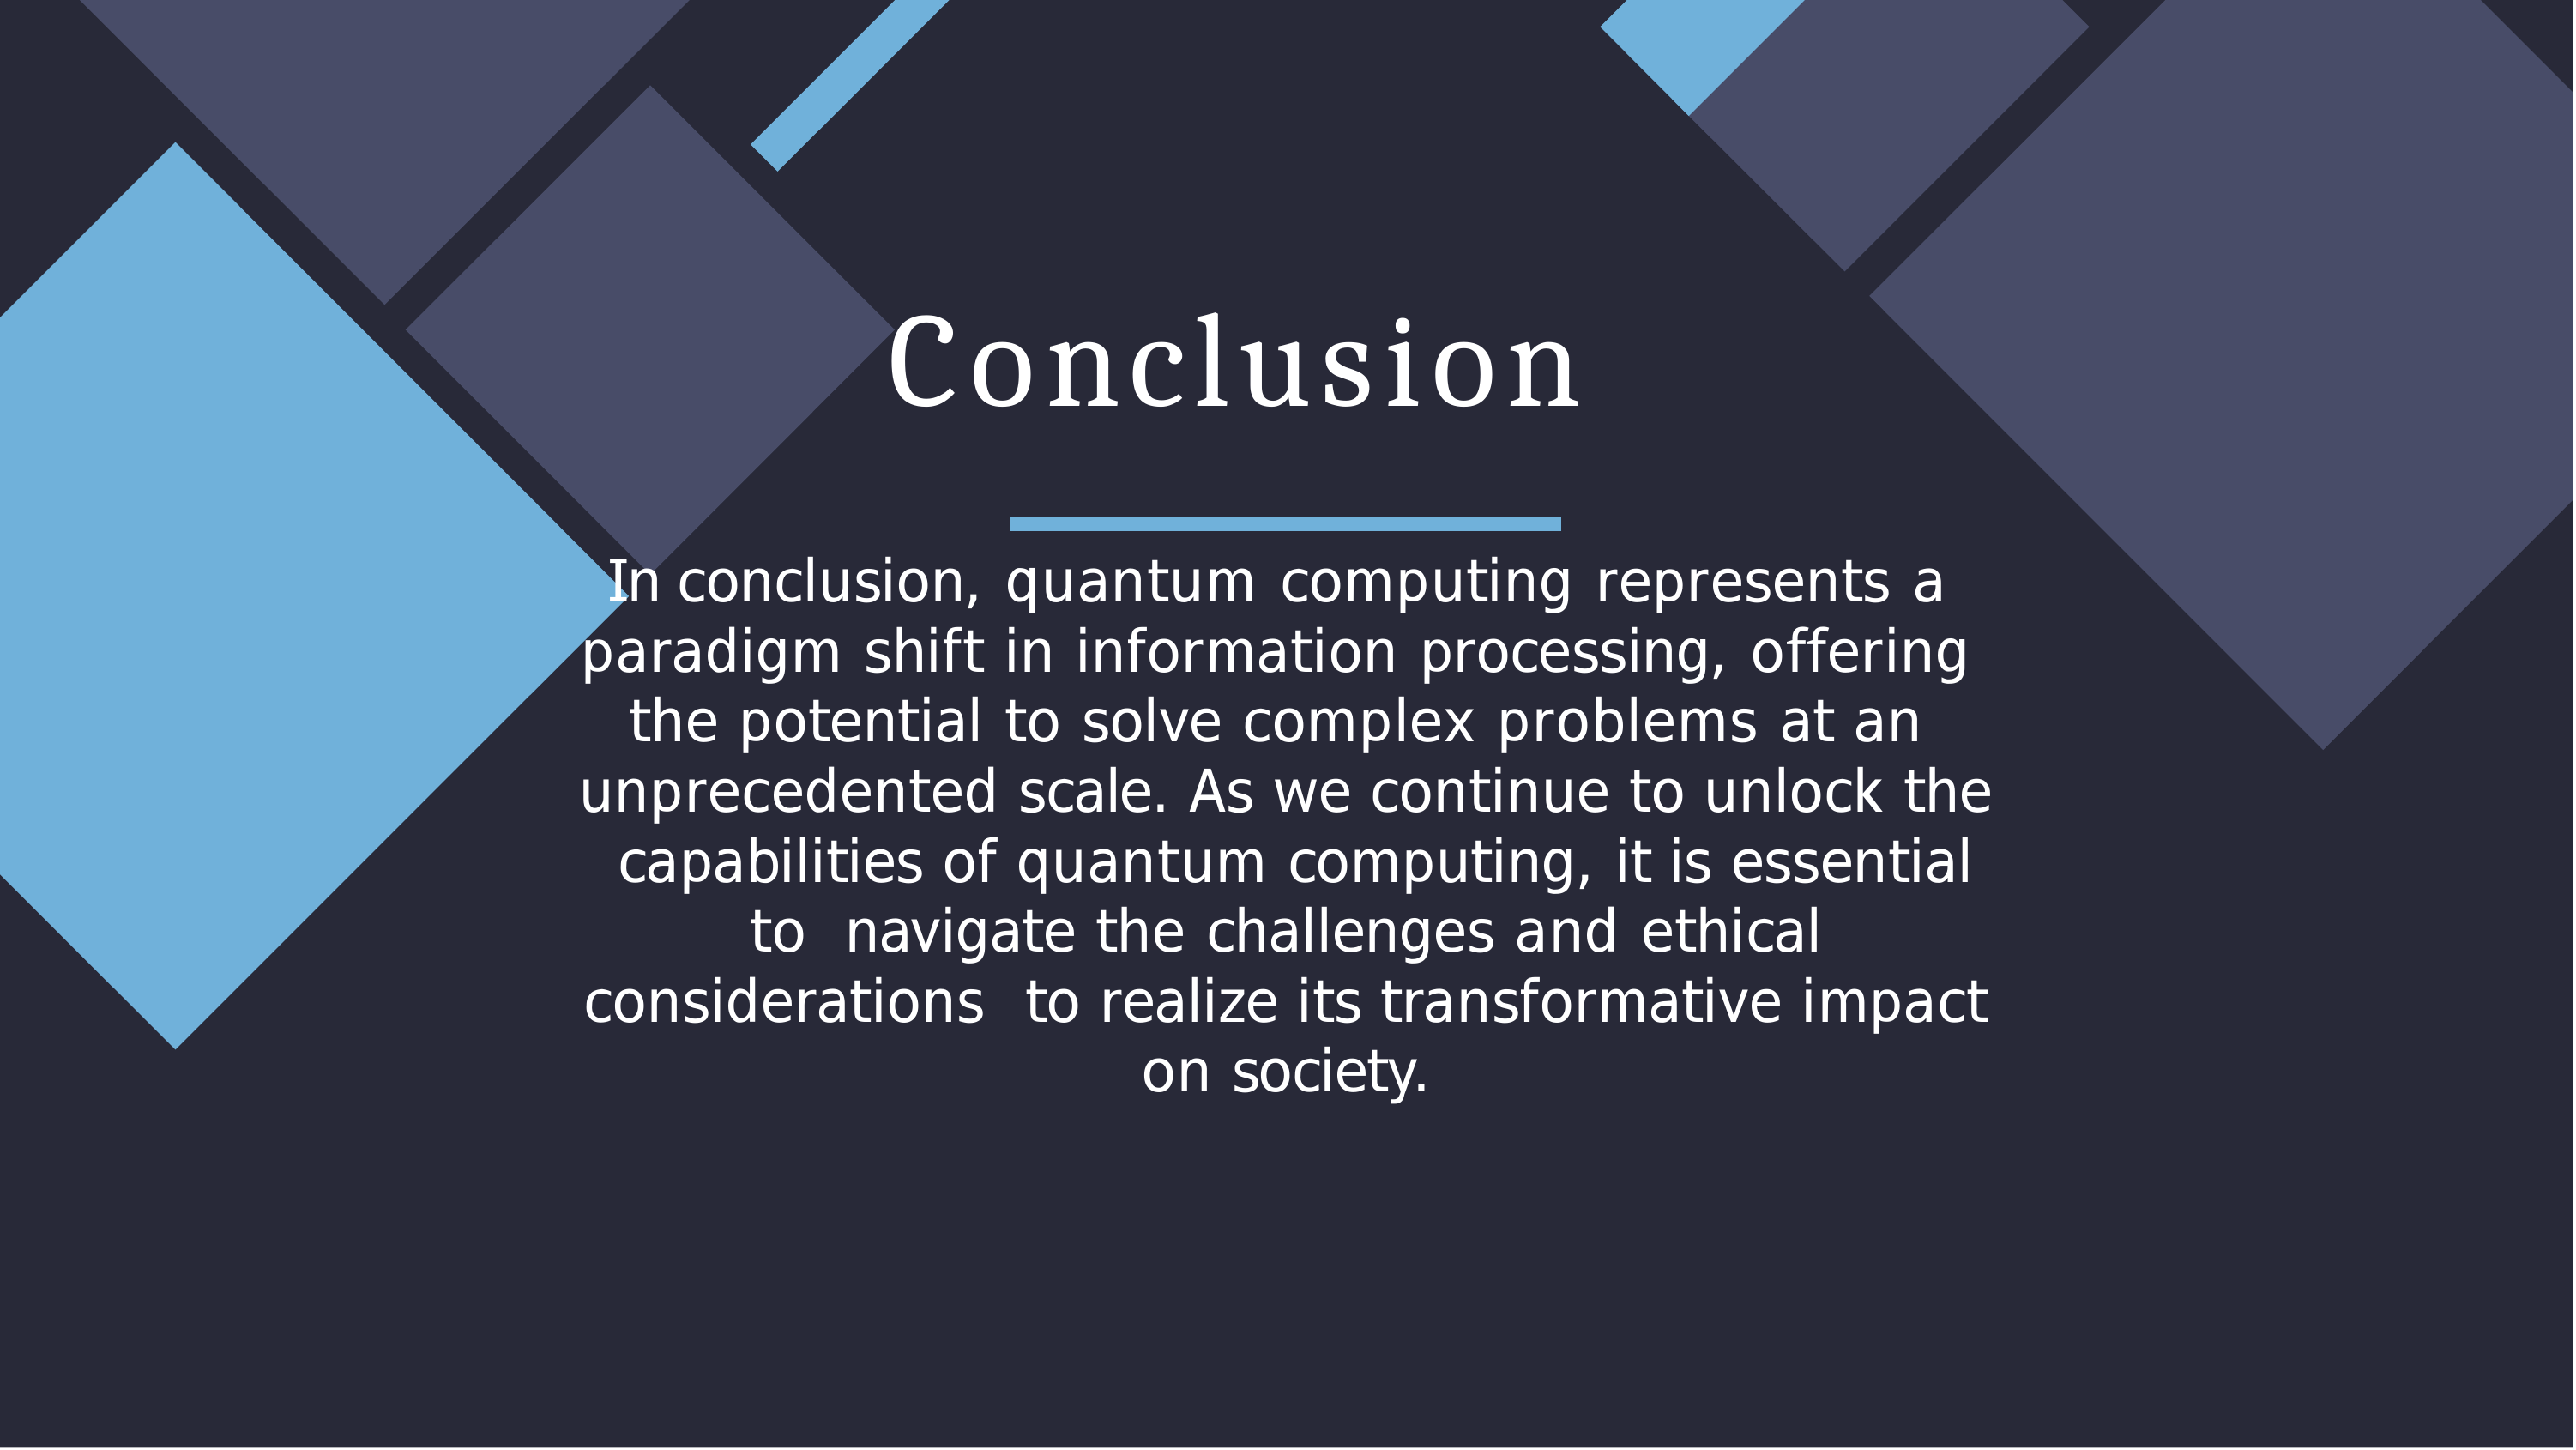

# Conclusion

In conclusion, quantum computing represents a  paradigm shift in information processing, oﬀering  the potential to solve complex problems at an  unprecedented scale. As we continue to unlock the  capabilities of quantum computing, it is essential to  navigate the challenges and ethical considerations  to realize its transformative impact on society.